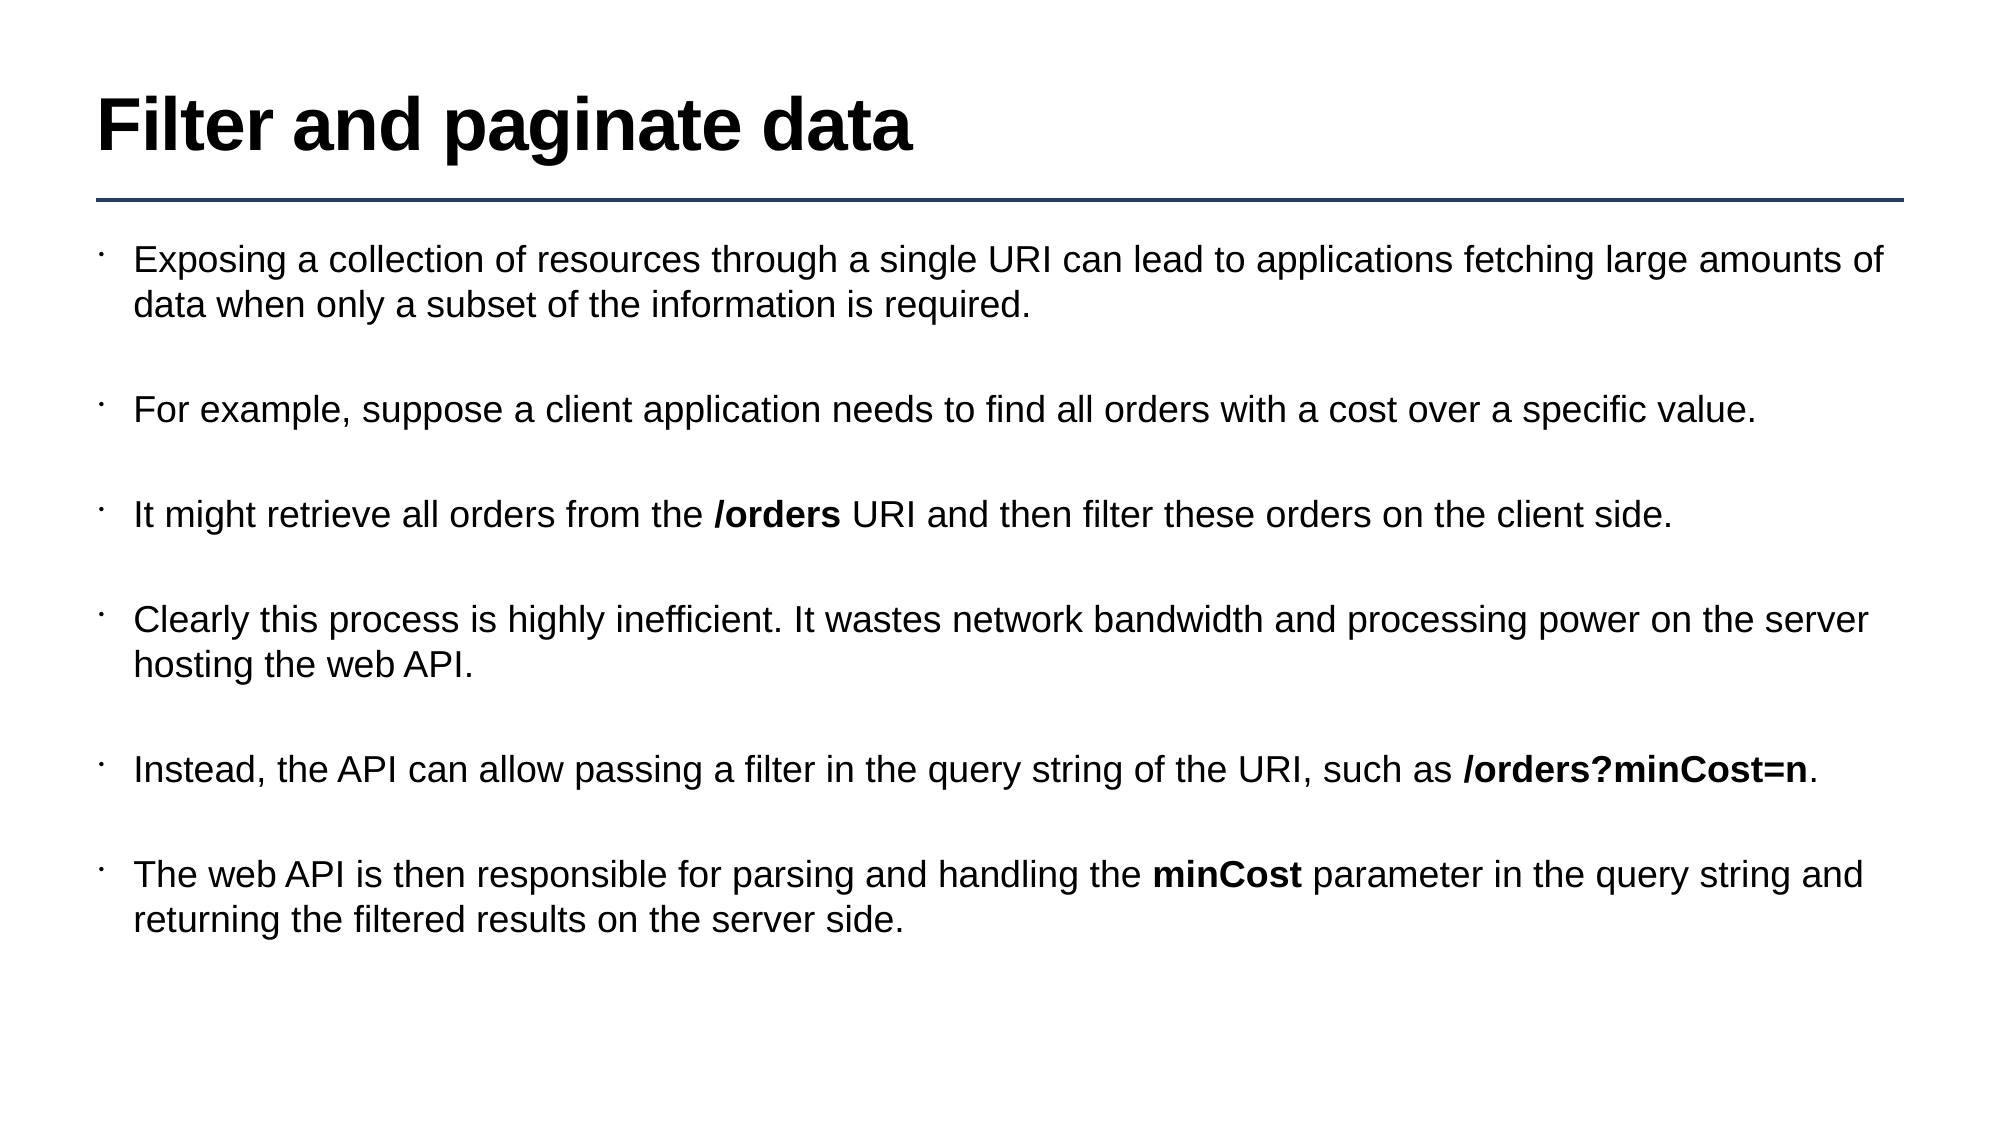

# Filter and paginate data
Exposing a collection of resources through a single URI can lead to applications fetching large amounts of data when only a subset of the information is required.

For example, suppose a client application needs to find all orders with a cost over a specific value.

It might retrieve all orders from the /orders URI and then filter these orders on the client side.

Clearly this process is highly inefficient. It wastes network bandwidth and processing power on the server hosting the web API.

Instead, the API can allow passing a filter in the query string of the URI, such as /orders?minCost=n.

The web API is then responsible for parsing and handling the minCost parameter in the query string and returning the filtered results on the server side.